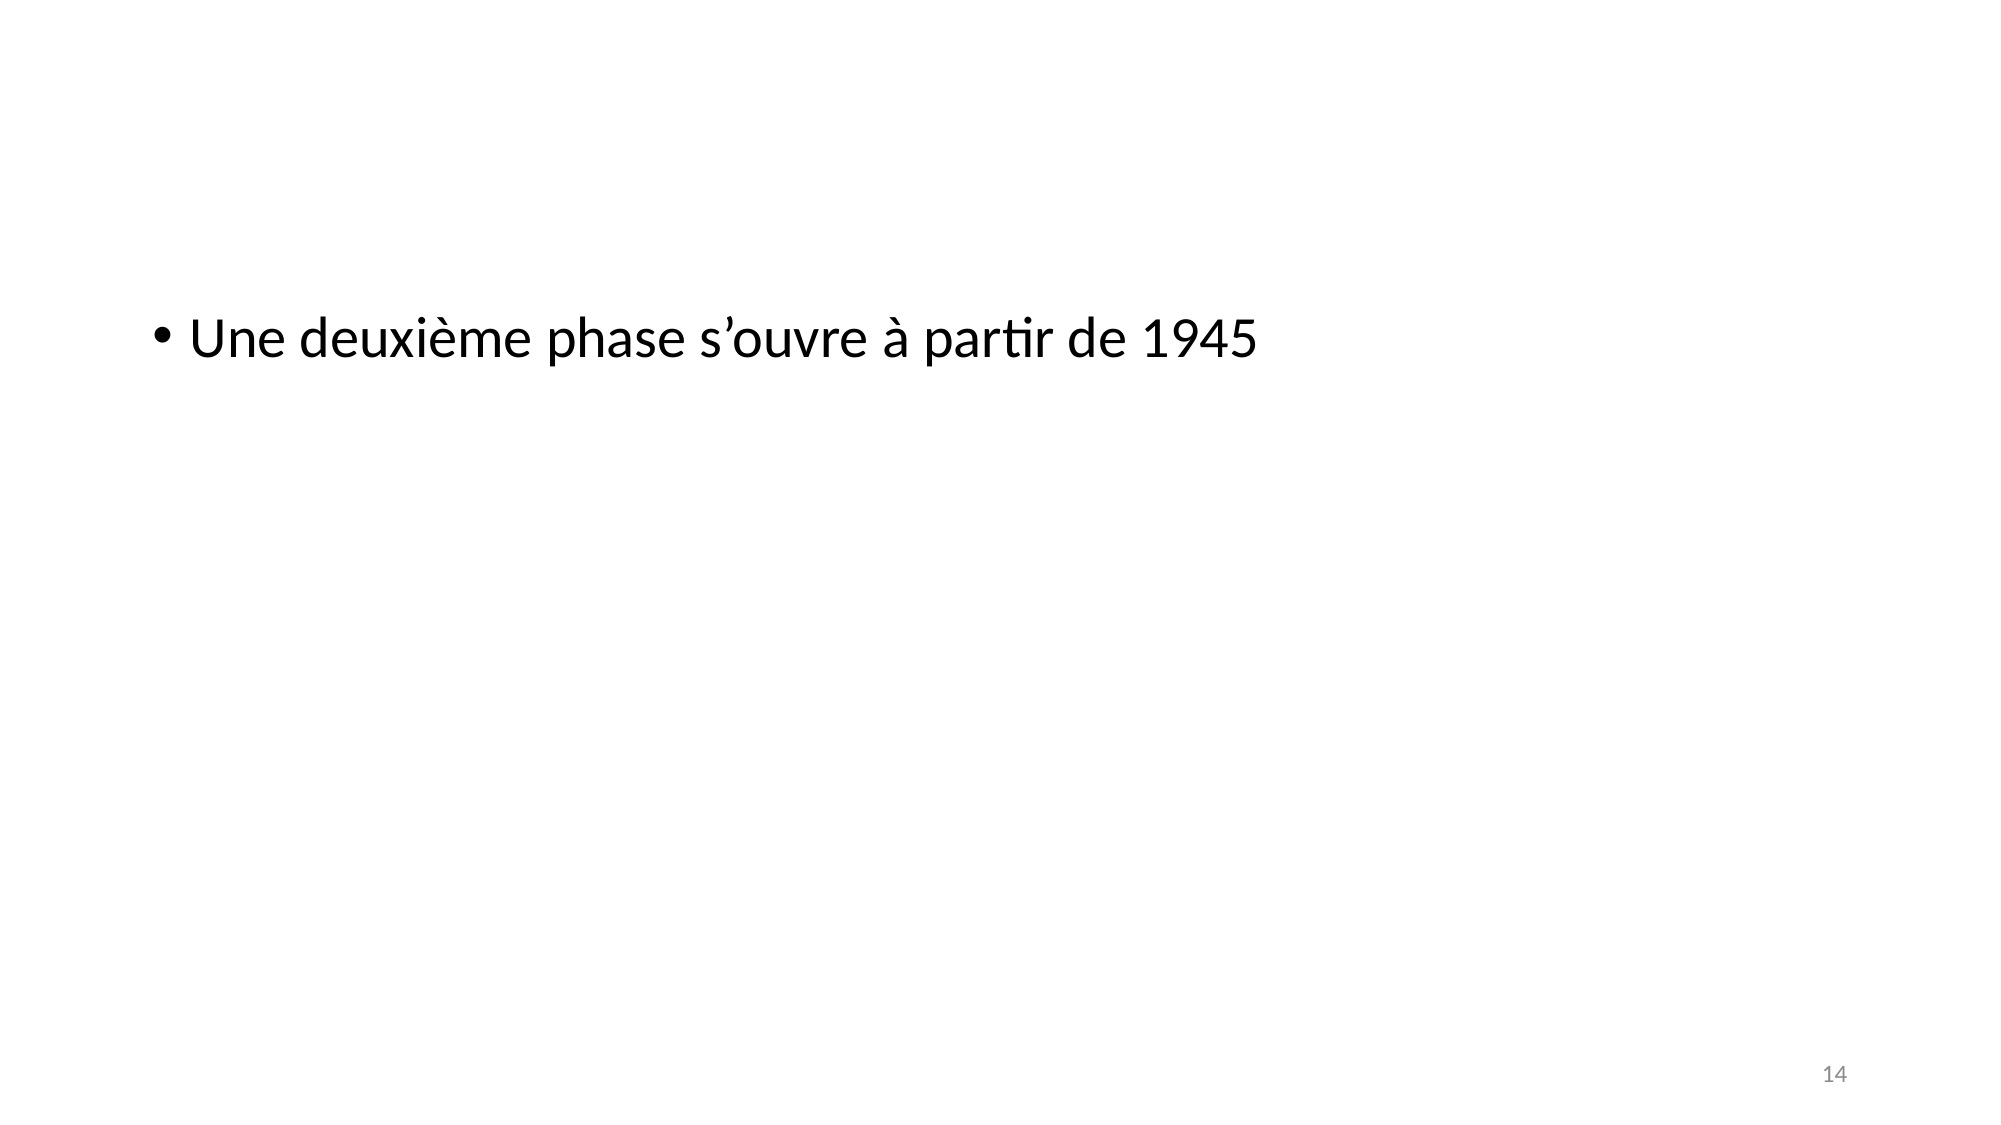

#
Une deuxième phase s’ouvre à partir de 1945
14